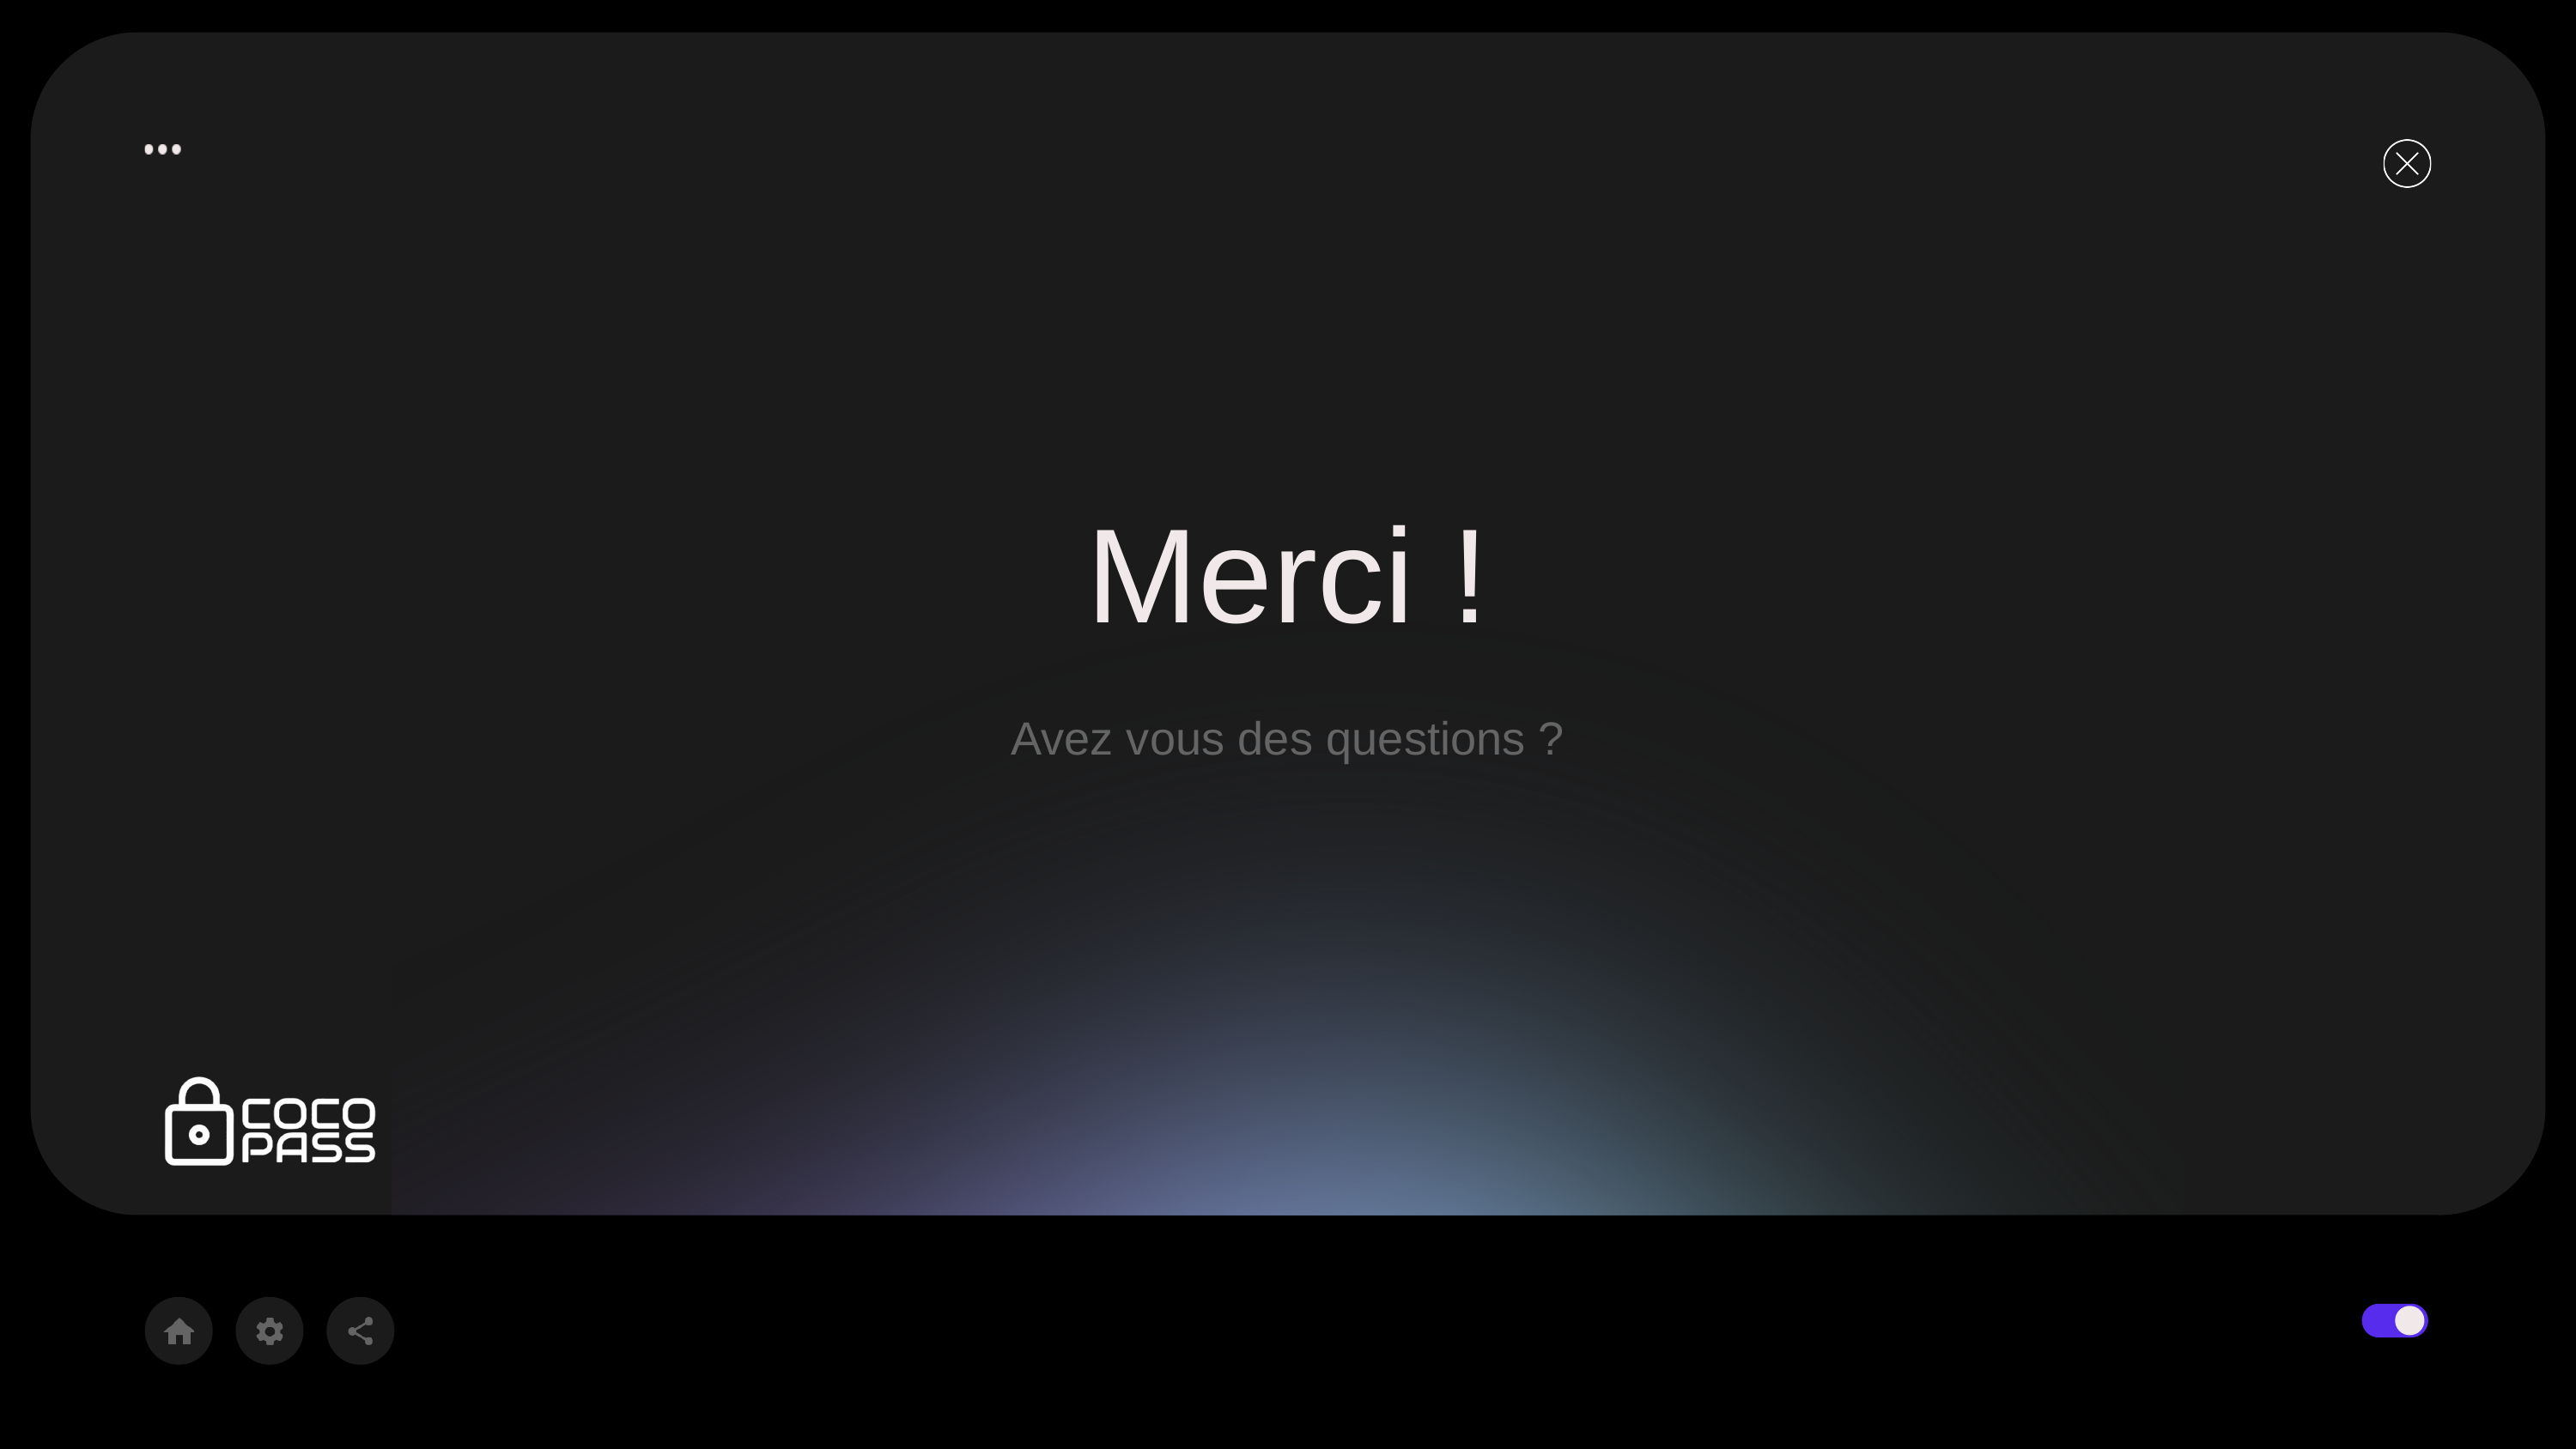

Merci !
Avez vous des questions ?